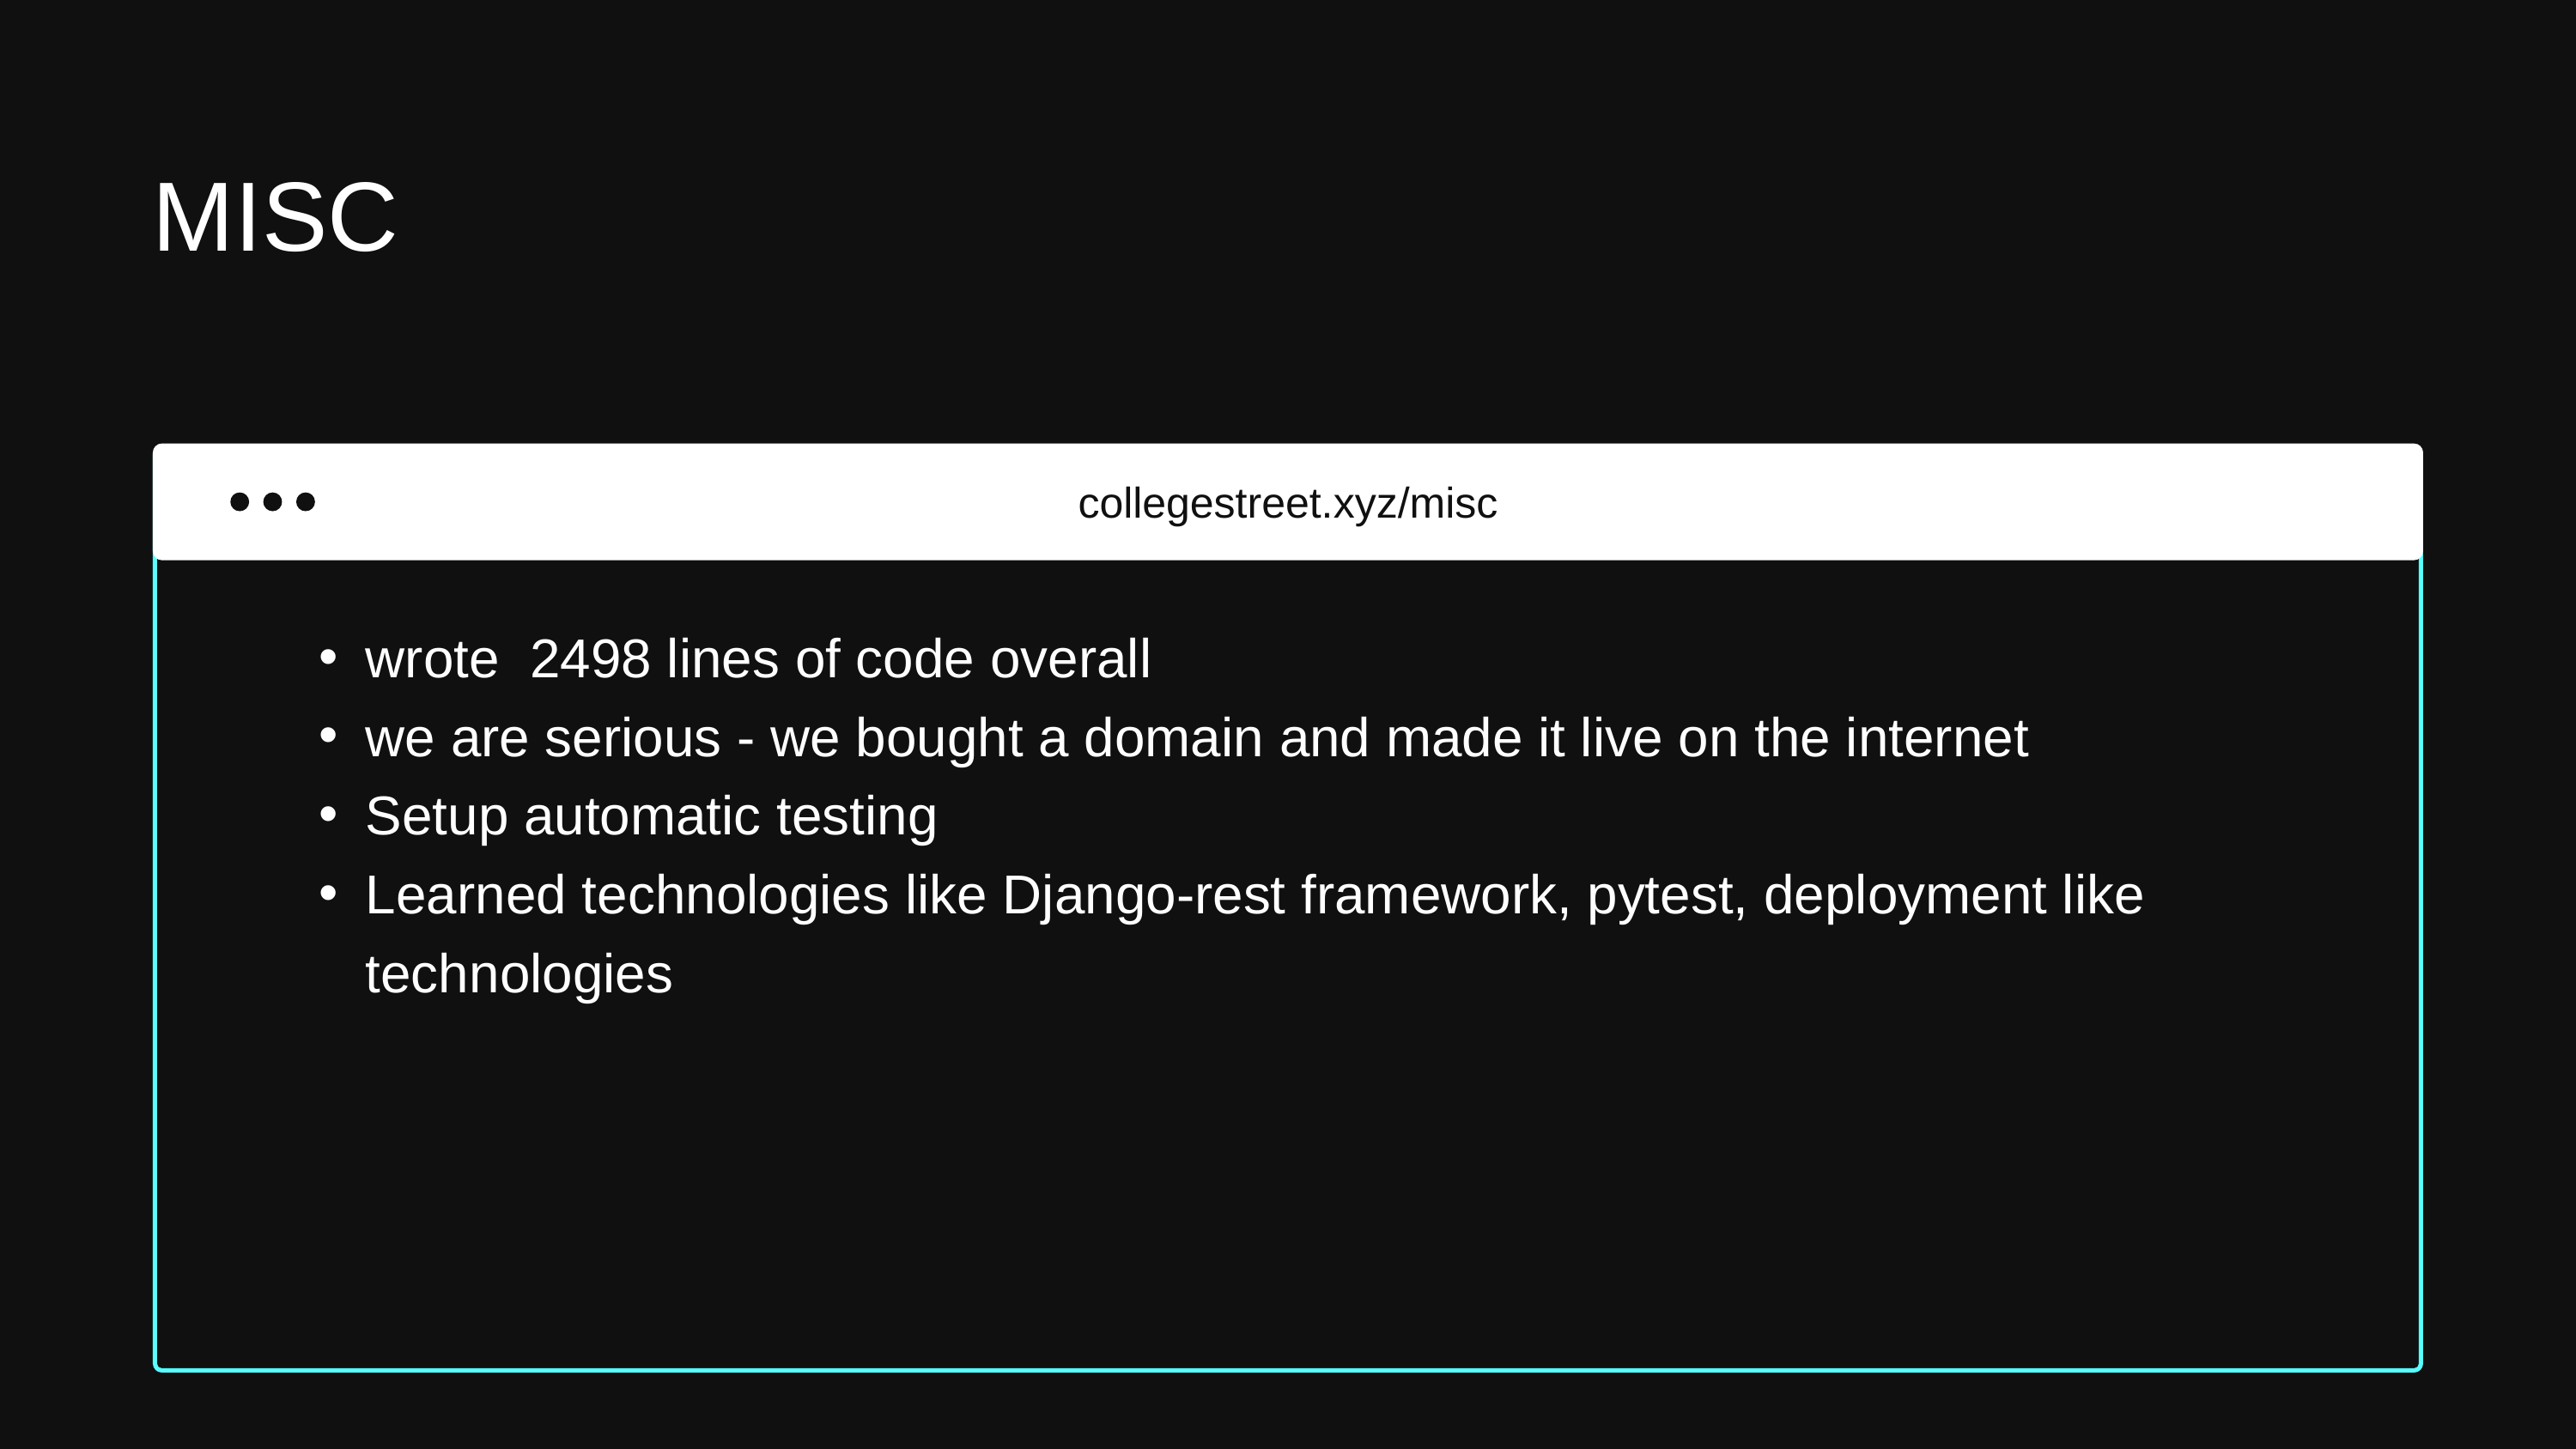

MISC

collegestreet.xyz/misc

wrote  2498 lines of code overall
we are serious - we bought a domain and made it live on the internet
Setup automatic testing
Learned technologies like Django-rest framework, pytest, deployment like technologies